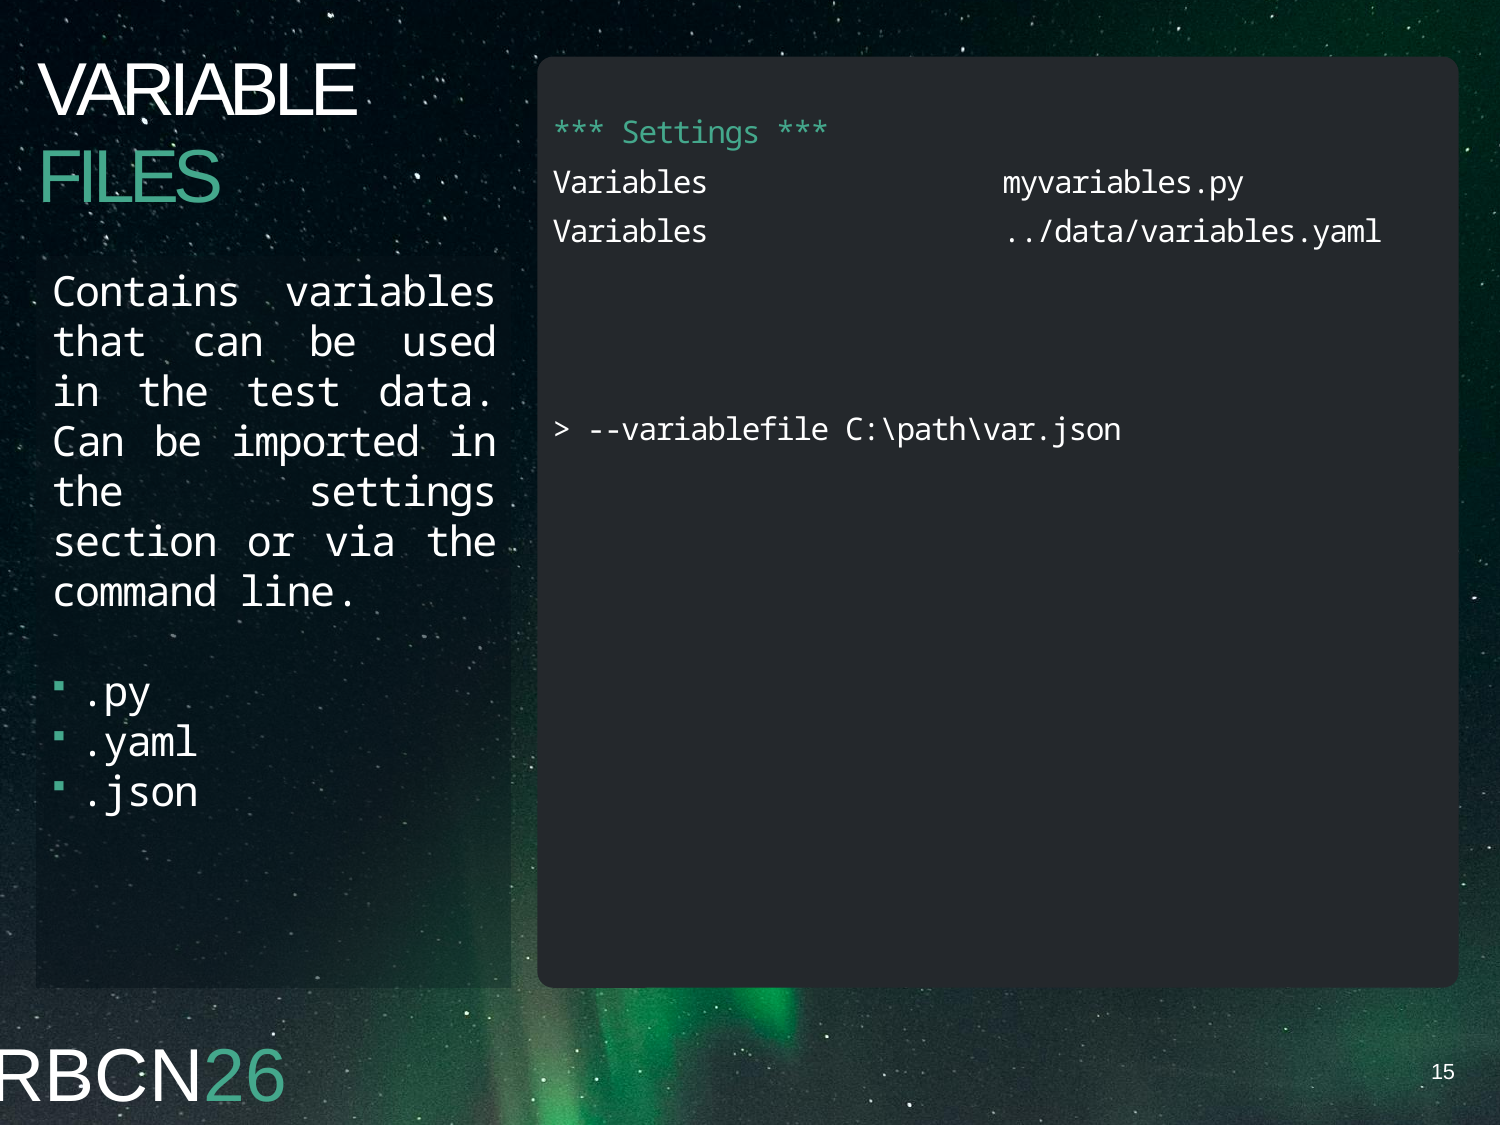

# VARIABLE

*** Settings ***
Variables		myvariables.py
Variables		../data/variables.yaml

> --variablefile C:\path\var.json

FILES
Contains variables that can be used in the test data. Can be imported in the settings section or via the command line.

.py
.yaml
.json

15